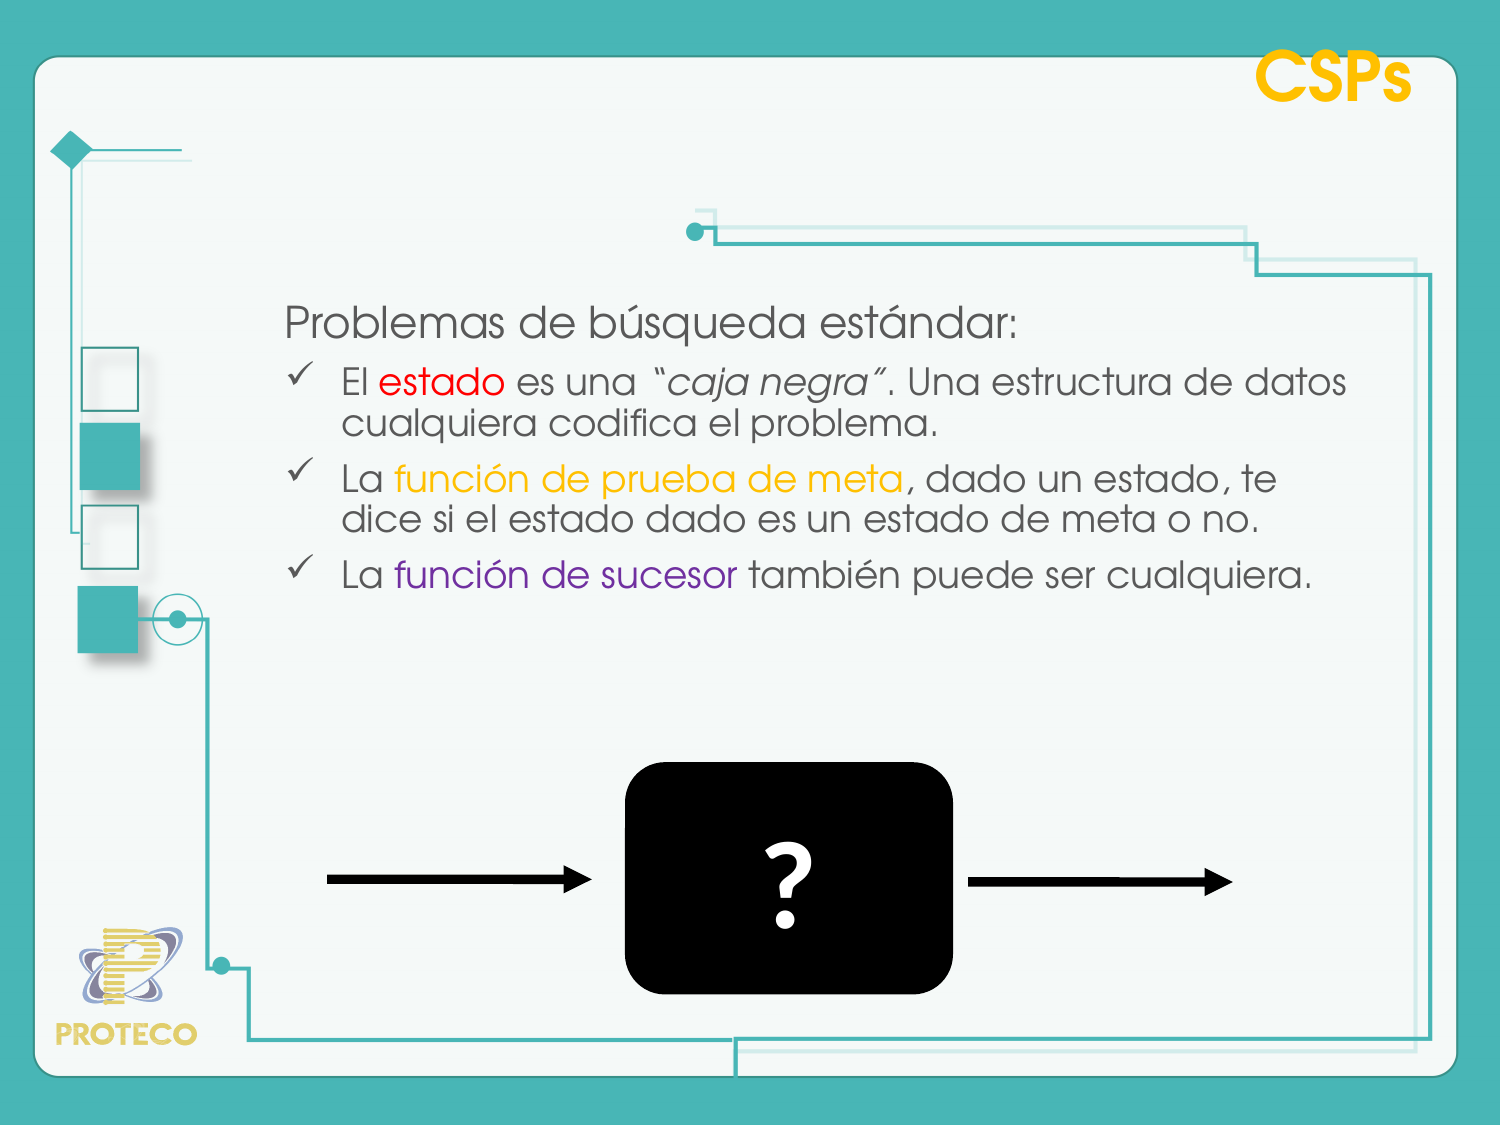

CSPs
Problemas de búsqueda estándar:
El estado es una “caja negra”. Una estructura de datos cualquiera codifica el problema.
La función de prueba de meta, dado un estado, te dice si el estado dado es un estado de meta o no.
La función de sucesor también puede ser cualquiera.
?